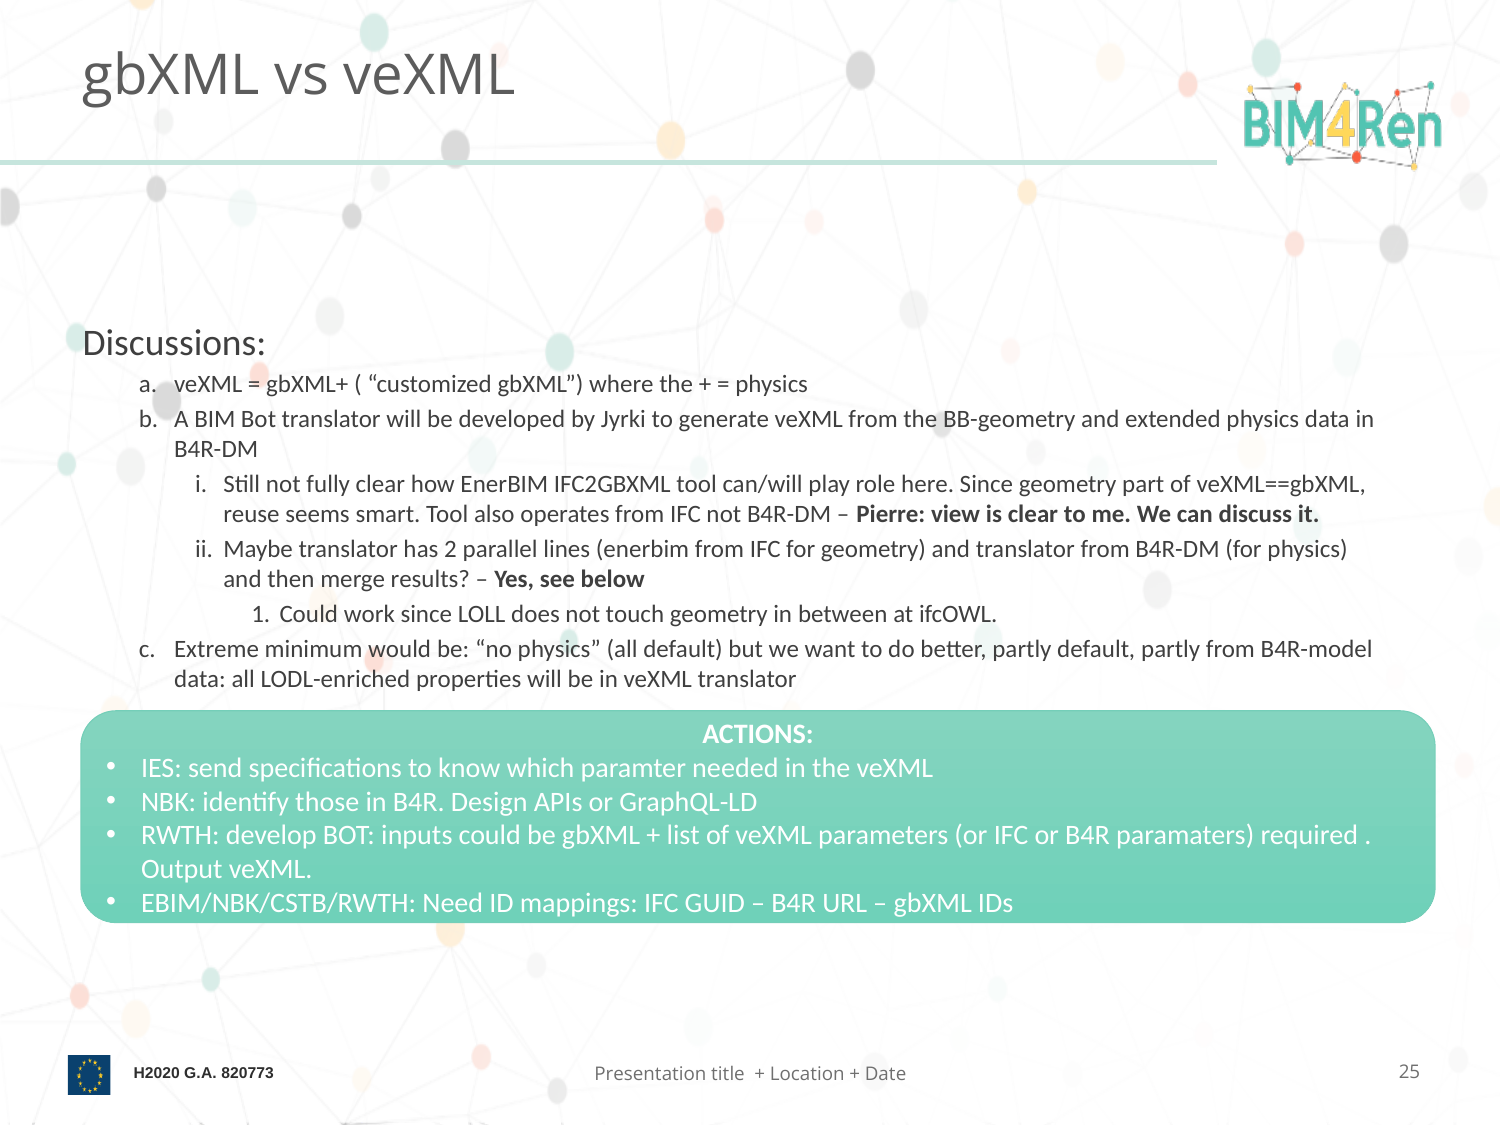

# gbXML vs veXML
Discussions:
veXML = gbXML+ ( “customized gbXML”) where the + = physics
A BIM Bot translator will be developed by Jyrki to generate veXML from the BB-geometry and extended physics data in B4R-DM
Still not fully clear how EnerBIM IFC2GBXML tool can/will play role here. Since geometry part of veXML==gbXML, reuse seems smart. Tool also operates from IFC not B4R-DM – Pierre: view is clear to me. We can discuss it.
Maybe translator has 2 parallel lines (enerbim from IFC for geometry) and translator from B4R-DM (for physics) and then merge results? – Yes, see below
Could work since LOLL does not touch geometry in between at ifcOWL.
Extreme minimum would be: “no physics” (all default) but we want to do better, partly default, partly from B4R-model data: all LODL-enriched properties will be in veXML translator
ACTIONS:
IES: send specifications to know which paramter needed in the veXML
NBK: identify those in B4R. Design APIs or GraphQL-LD
RWTH: develop BOT: inputs could be gbXML + list of veXML parameters (or IFC or B4R paramaters) required . Output veXML.
EBIM/NBK/CSTB/RWTH: Need ID mappings: IFC GUID – B4R URL – gbXML IDs
Presentation title  + Location + Date
25